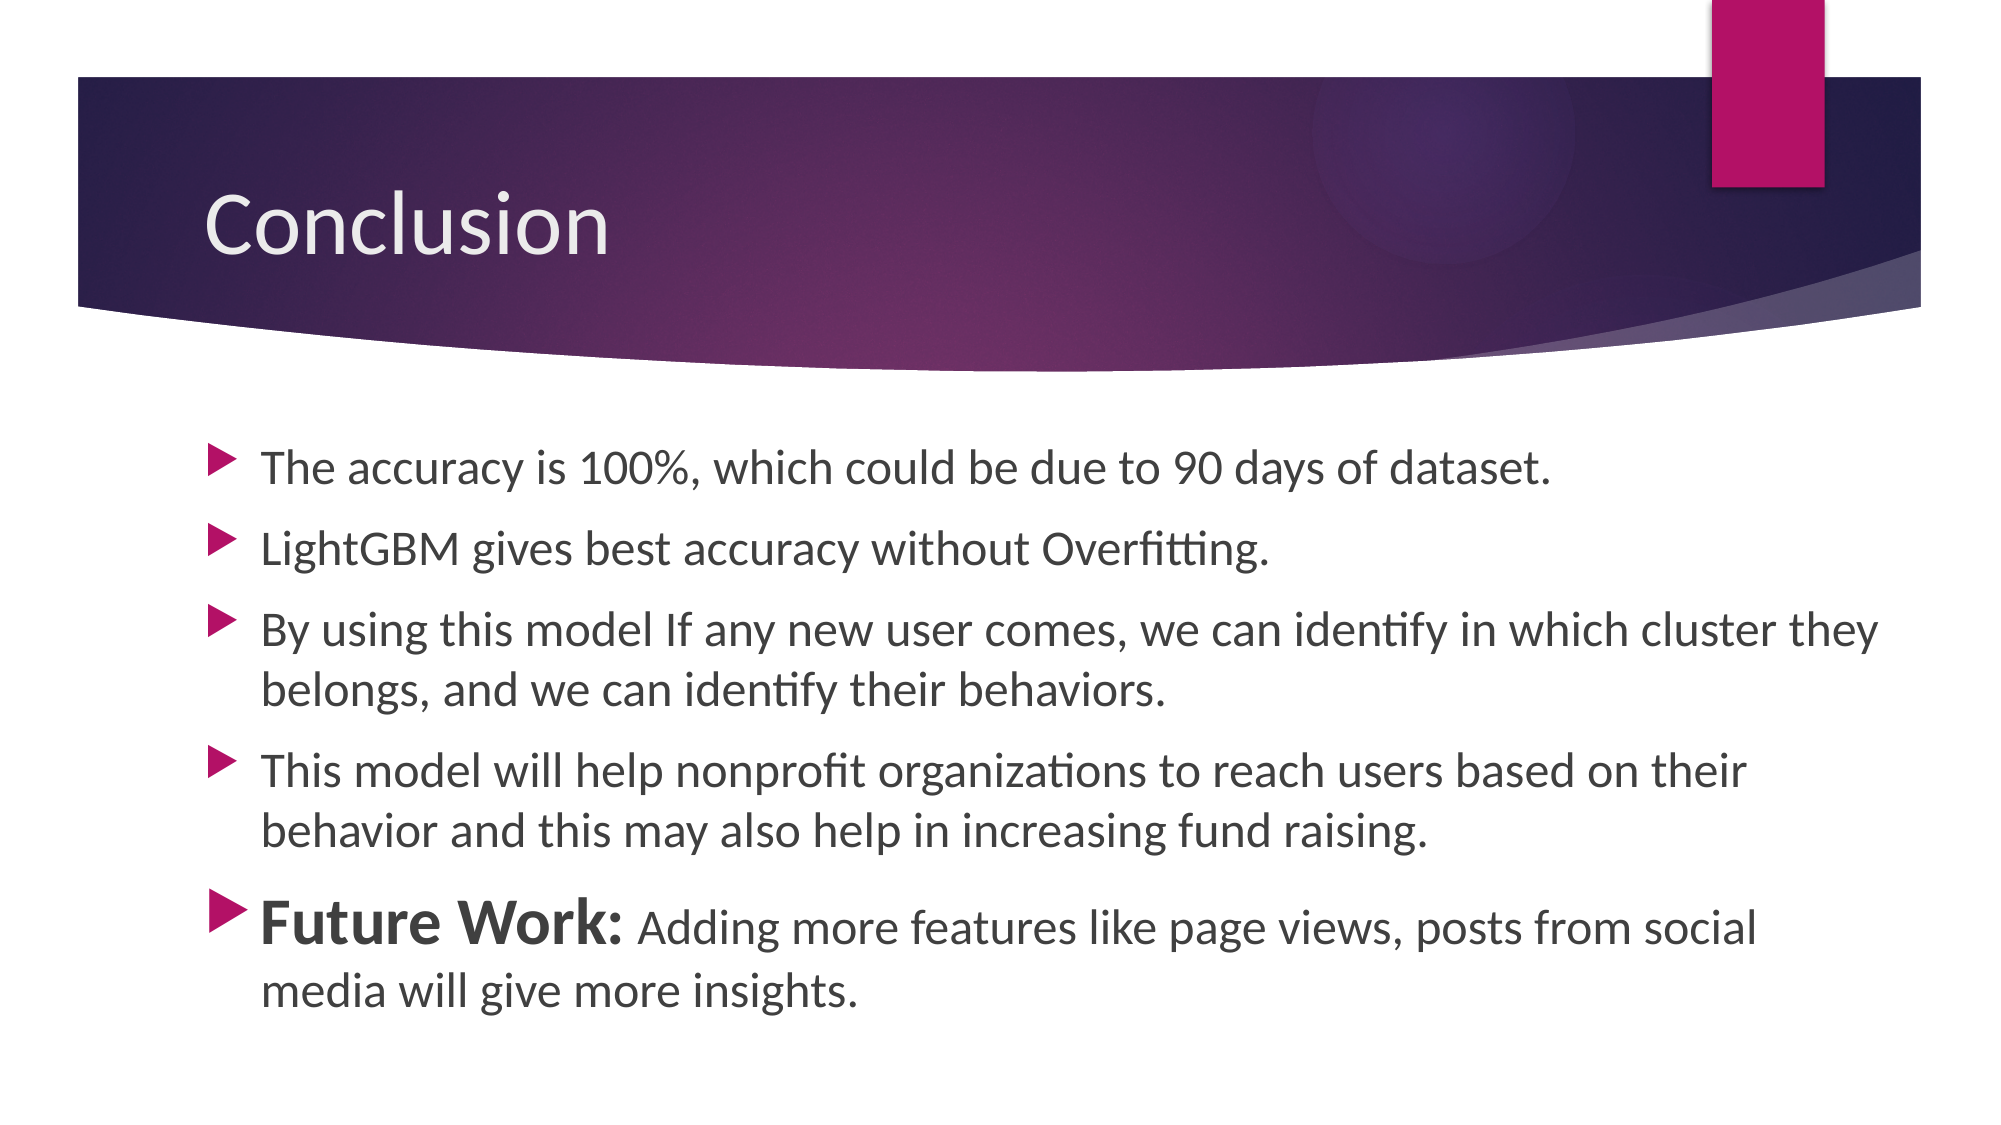

# Conclusion
The accuracy is 100%, which could be due to 90 days of dataset.
LightGBM gives best accuracy without Overfitting.
By using this model If any new user comes, we can identify in which cluster they belongs, and we can identify their behaviors.
This model will help nonprofit organizations to reach users based on their behavior and this may also help in increasing fund raising.
Future Work: Adding more features like page views, posts from social media will give more insights.